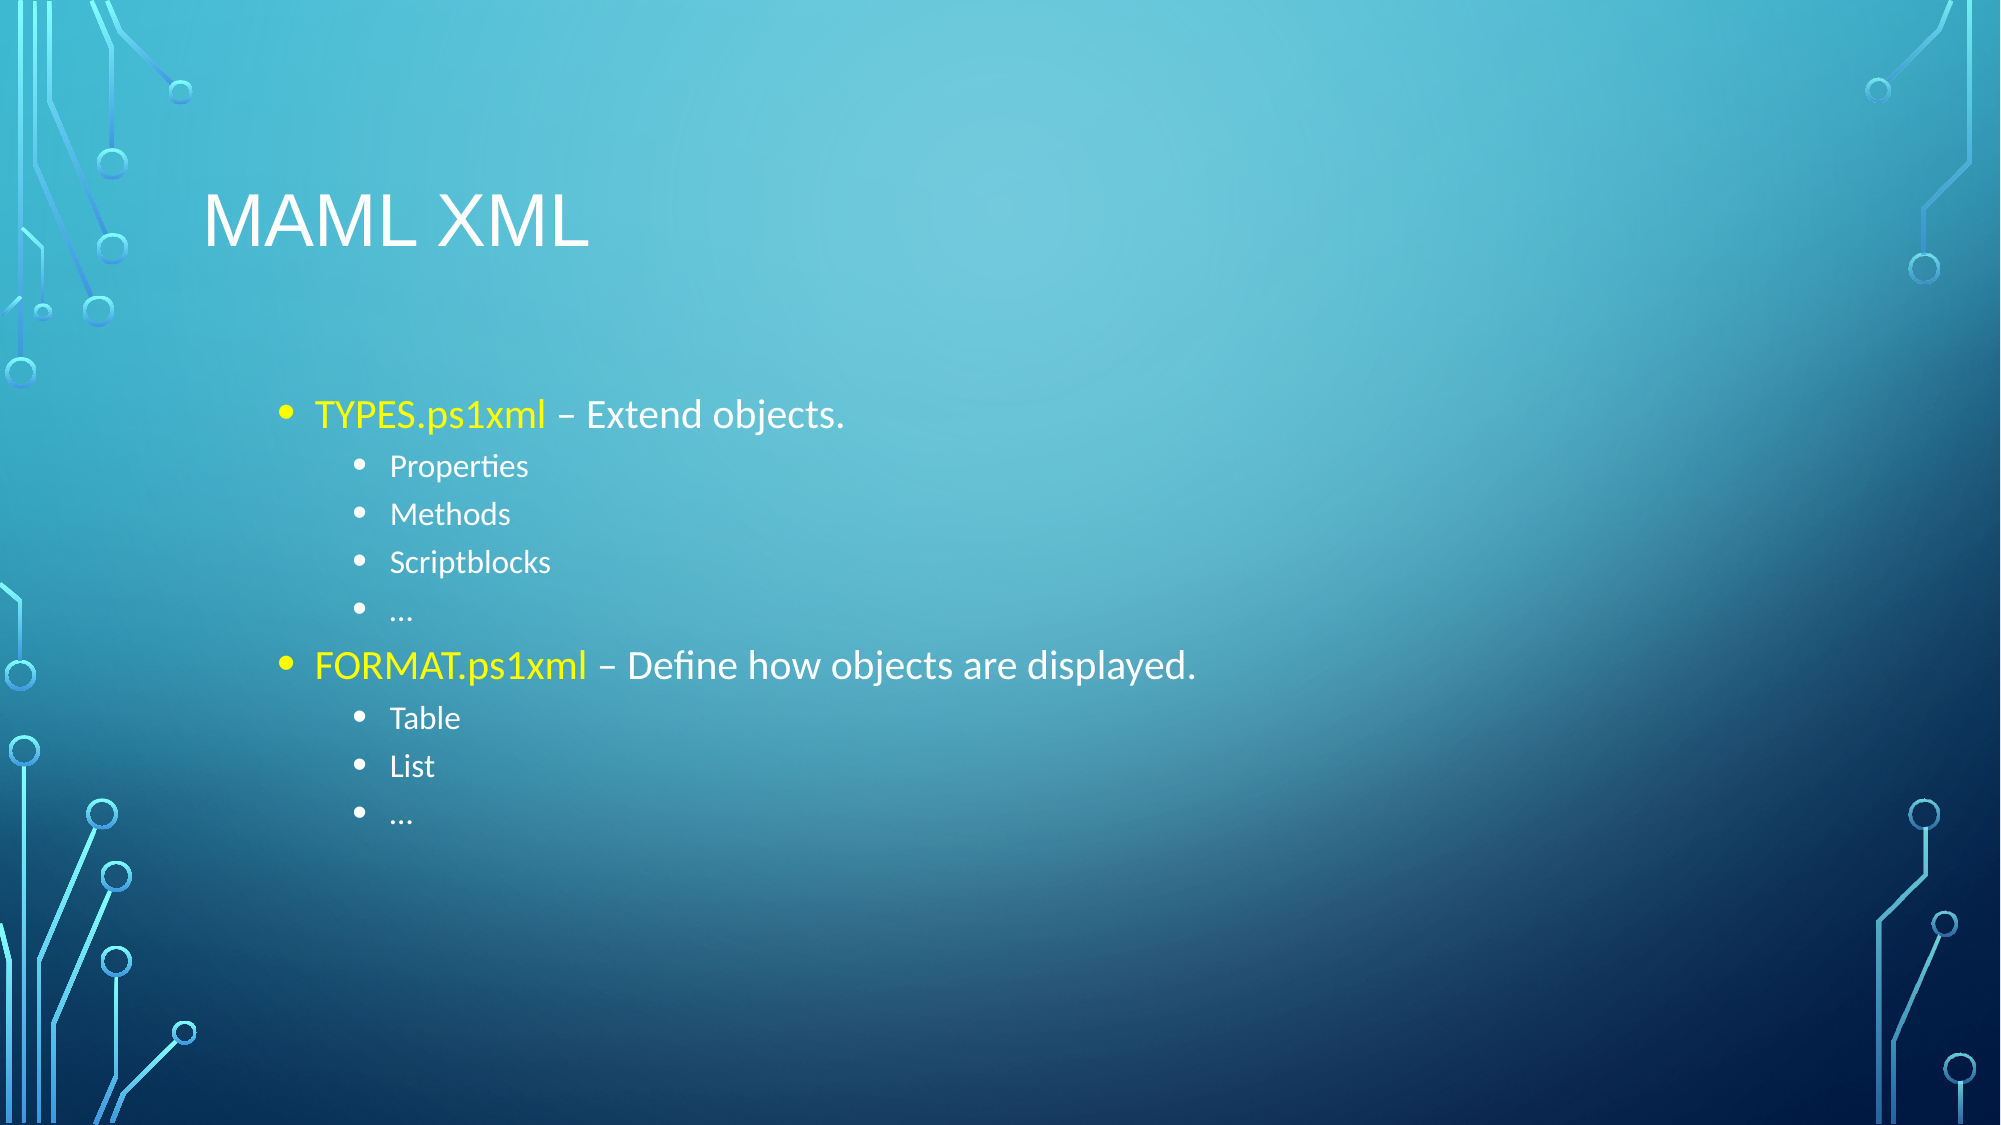

# Maml xml
TYPES.ps1xml – Extend objects.
Properties
Methods
Scriptblocks
…
FORMAT.ps1xml – Define how objects are displayed.
Table
List
…